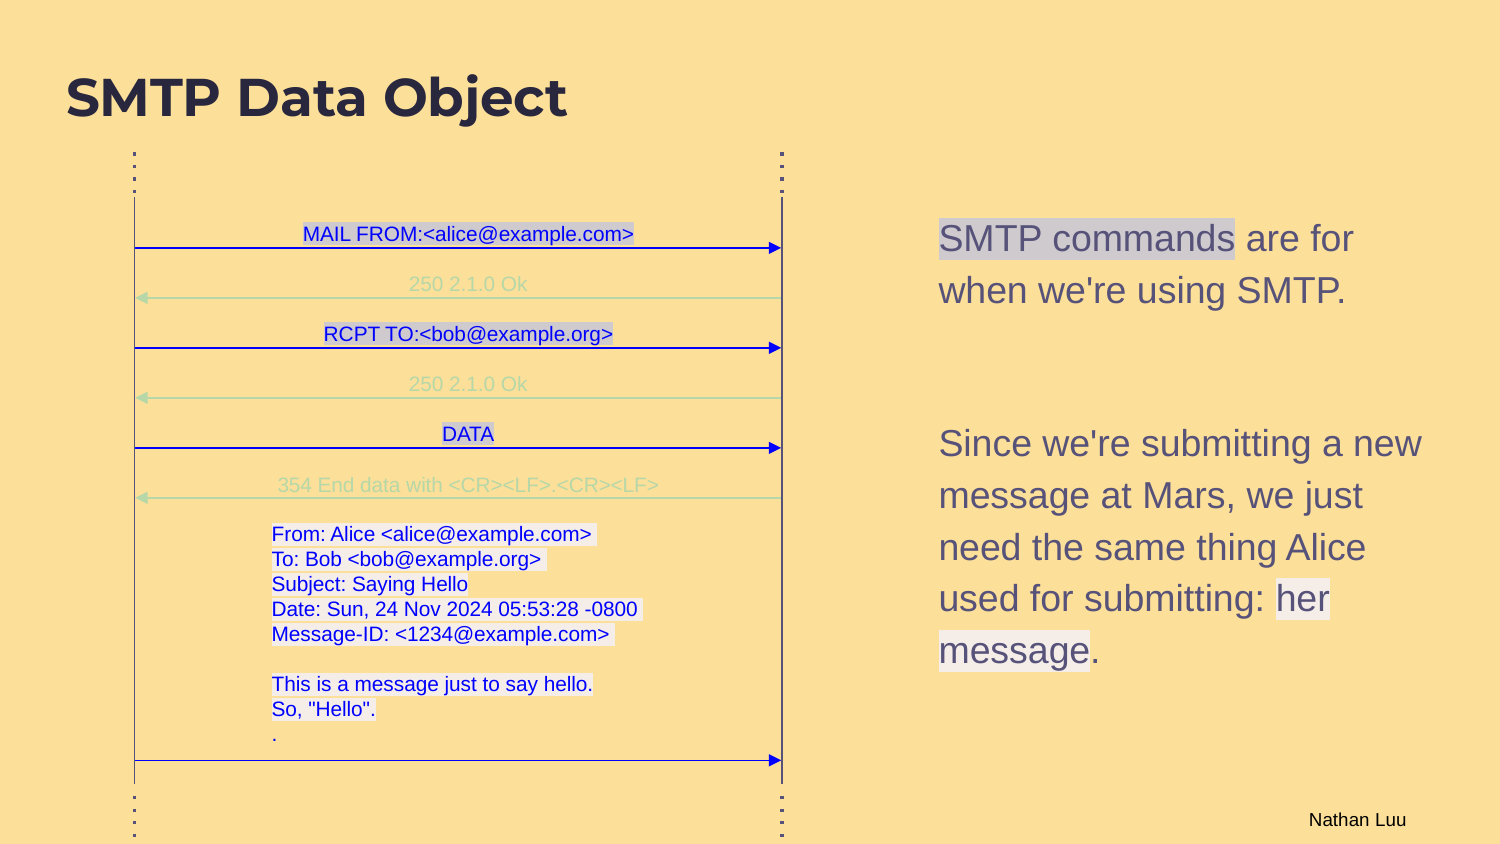

# SMTP Data Object
SMTP commands are for when we're using SMTP.

Since we're submitting a new message at Mars, we just need the same thing Alice used for submitting: her message.
MAIL FROM:<alice@example.com>
250 2.1.0 Ok
RCPT TO:<bob@example.org>
250 2.1.0 Ok
DATA
354 End data with <CR><LF>.<CR><LF>
From: Alice <alice@example.com>
To: Bob <bob@example.org>
Subject: Saying Hello
Date: Sun, 24 Nov 2024 05:53:28 -0800
Message-ID: <1234@example.com>

This is a message just to say hello.
So, "Hello".
.
Nathan Luu